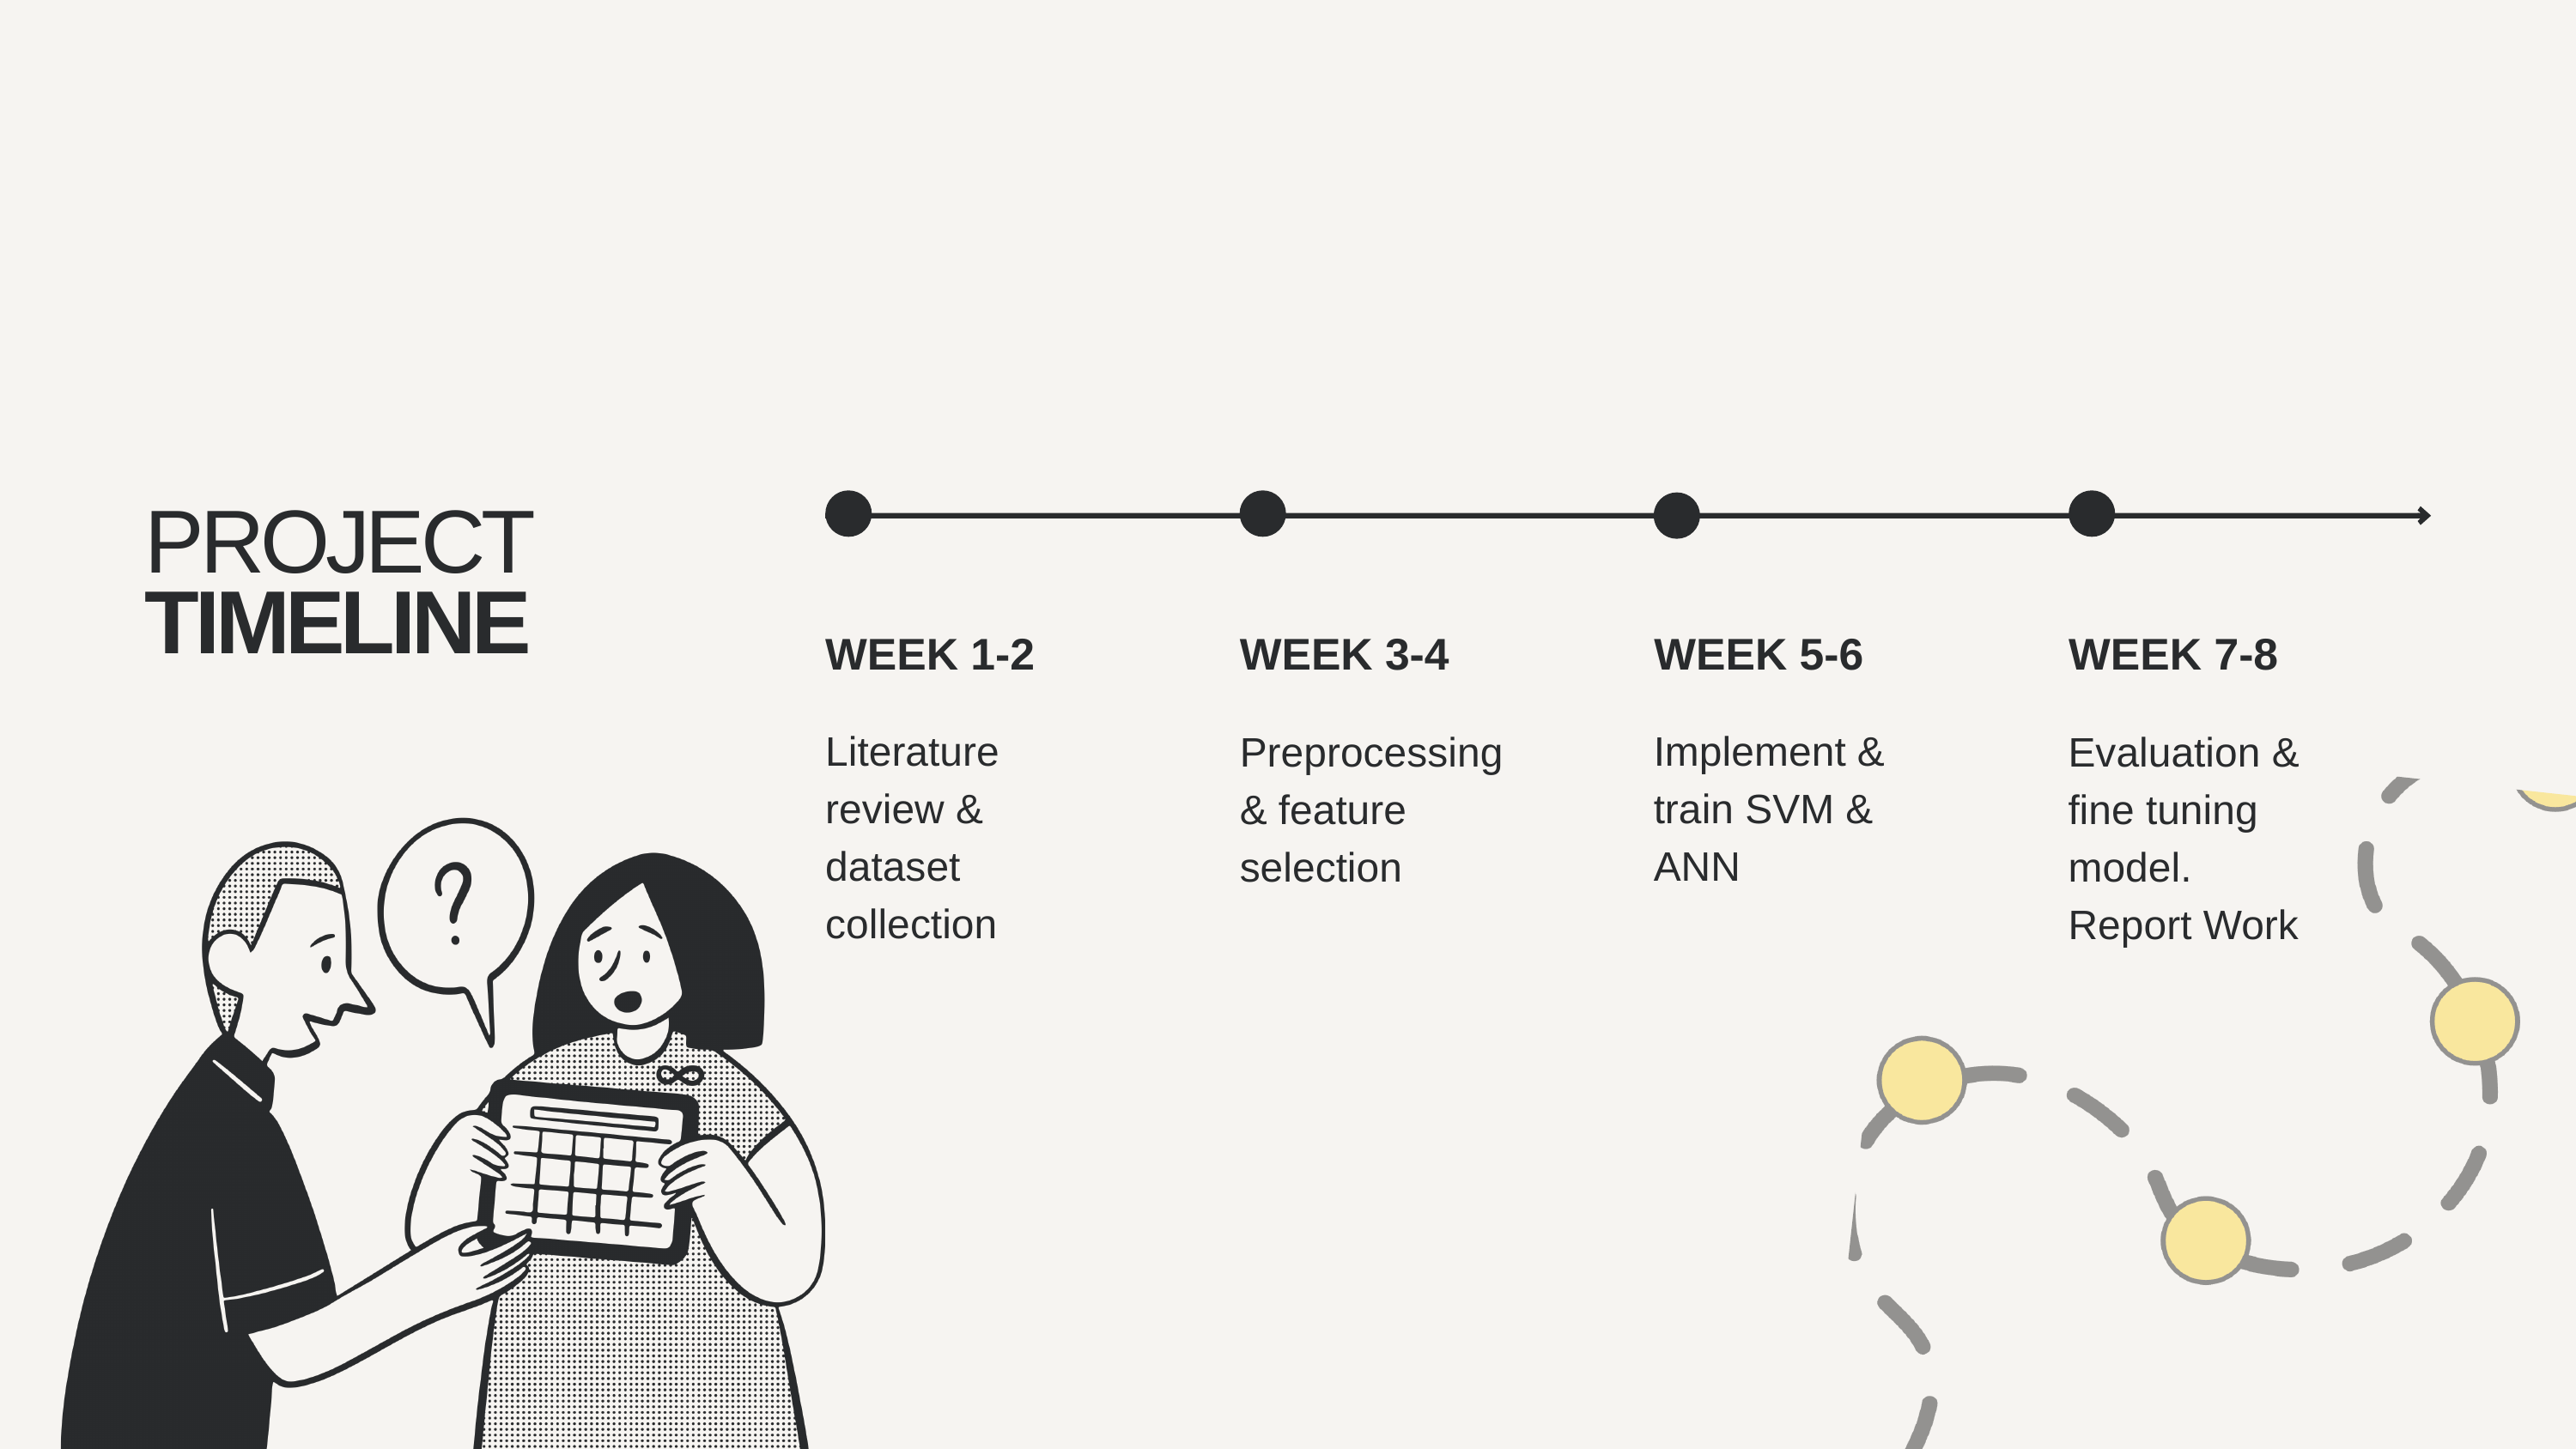

PROJECT TIMELINE

WEEK 1-2
WEEK 3-4
WEEK 5-6
WEEK 7-8
Literature review & dataset collection
Implement & train SVM & ANN

Preprocessing & feature selection
Evaluation & fine tuning model.
Report Work